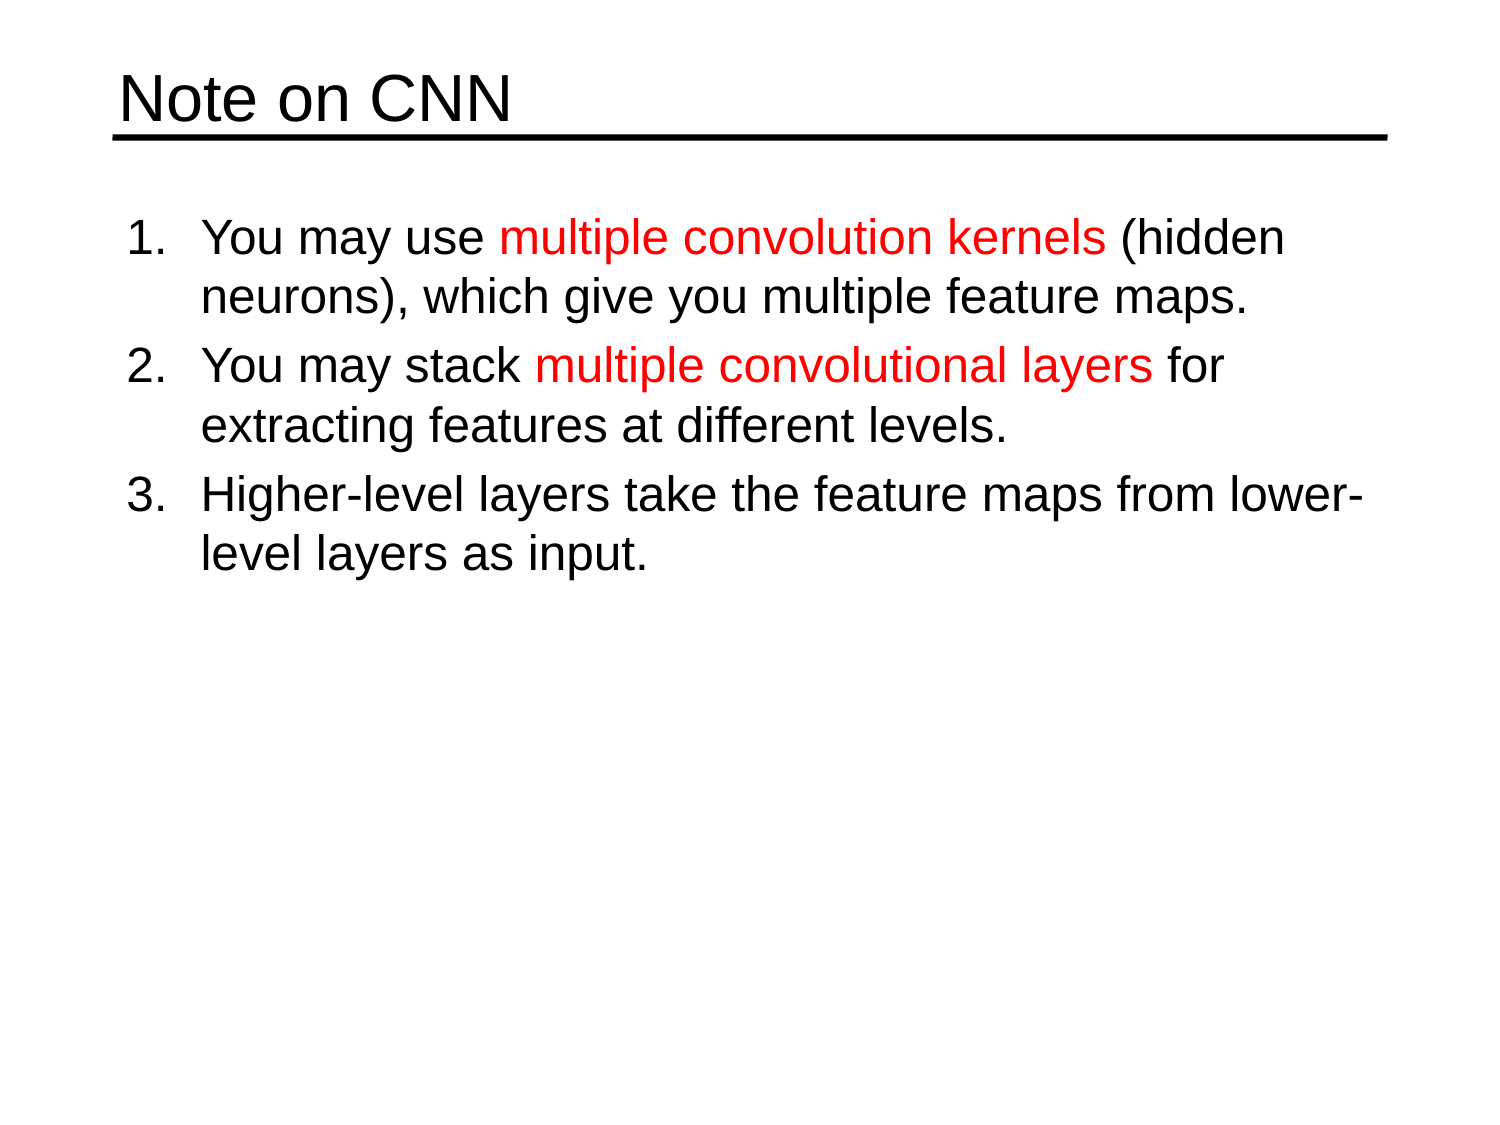

# Note on CNN
You may use multiple convolution kernels (hidden neurons), which give you multiple feature maps.
You may stack multiple convolutional layers for extracting features at different levels.
Higher-level layers take the feature maps from lower-level layers as input.